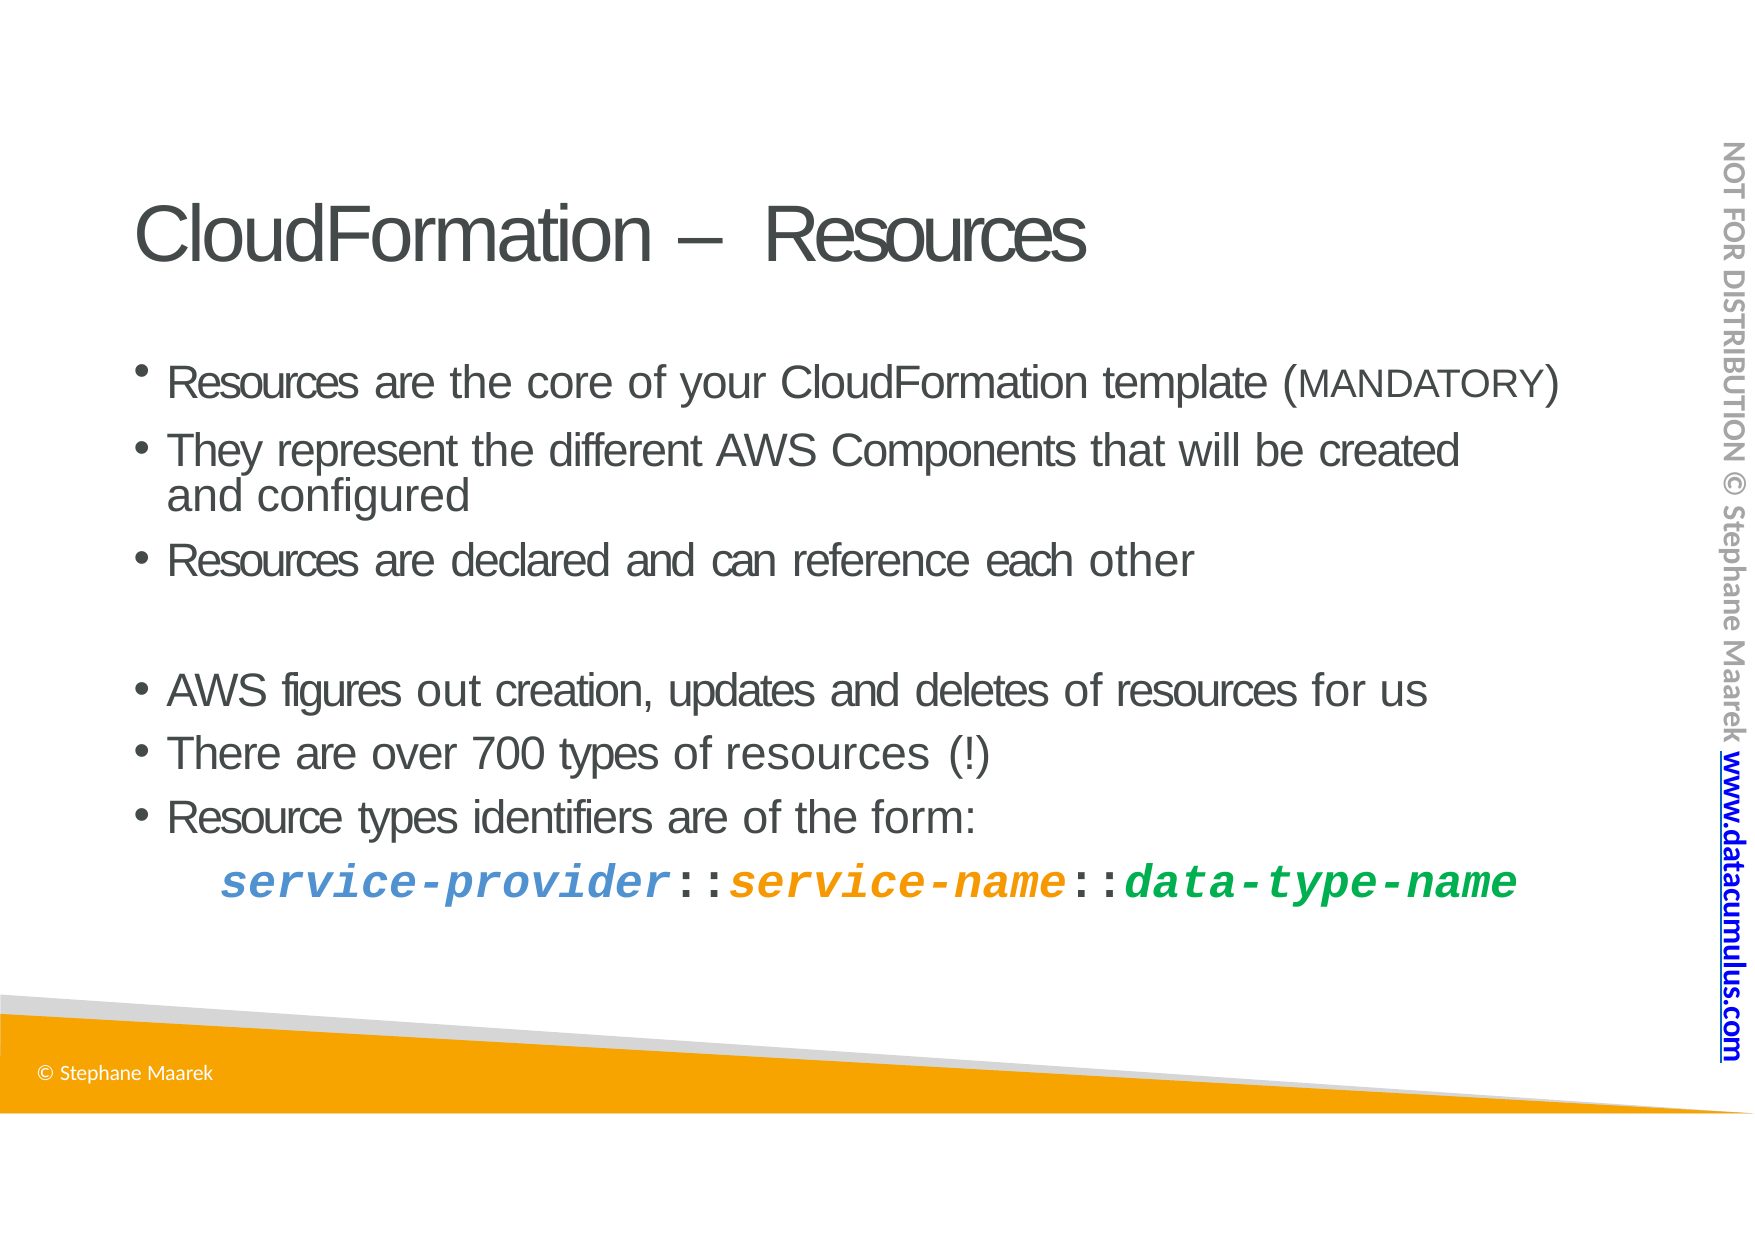

NOT FOR DISTRIBUTION © Stephane Maarek www.datacumulus.com
# CloudFormation – Resources
Resources are the core of your CloudFormation template (MANDATORY)
They represent the different AWS Components that will be created and configured
Resources are declared and can reference each other

AWS figures out creation, updates and deletes of resources for us
There are over 700 types of resources	(!)
Resource types identifiers are of the form:
service-provider::service-name::data-type-name
© Stephane Maarek